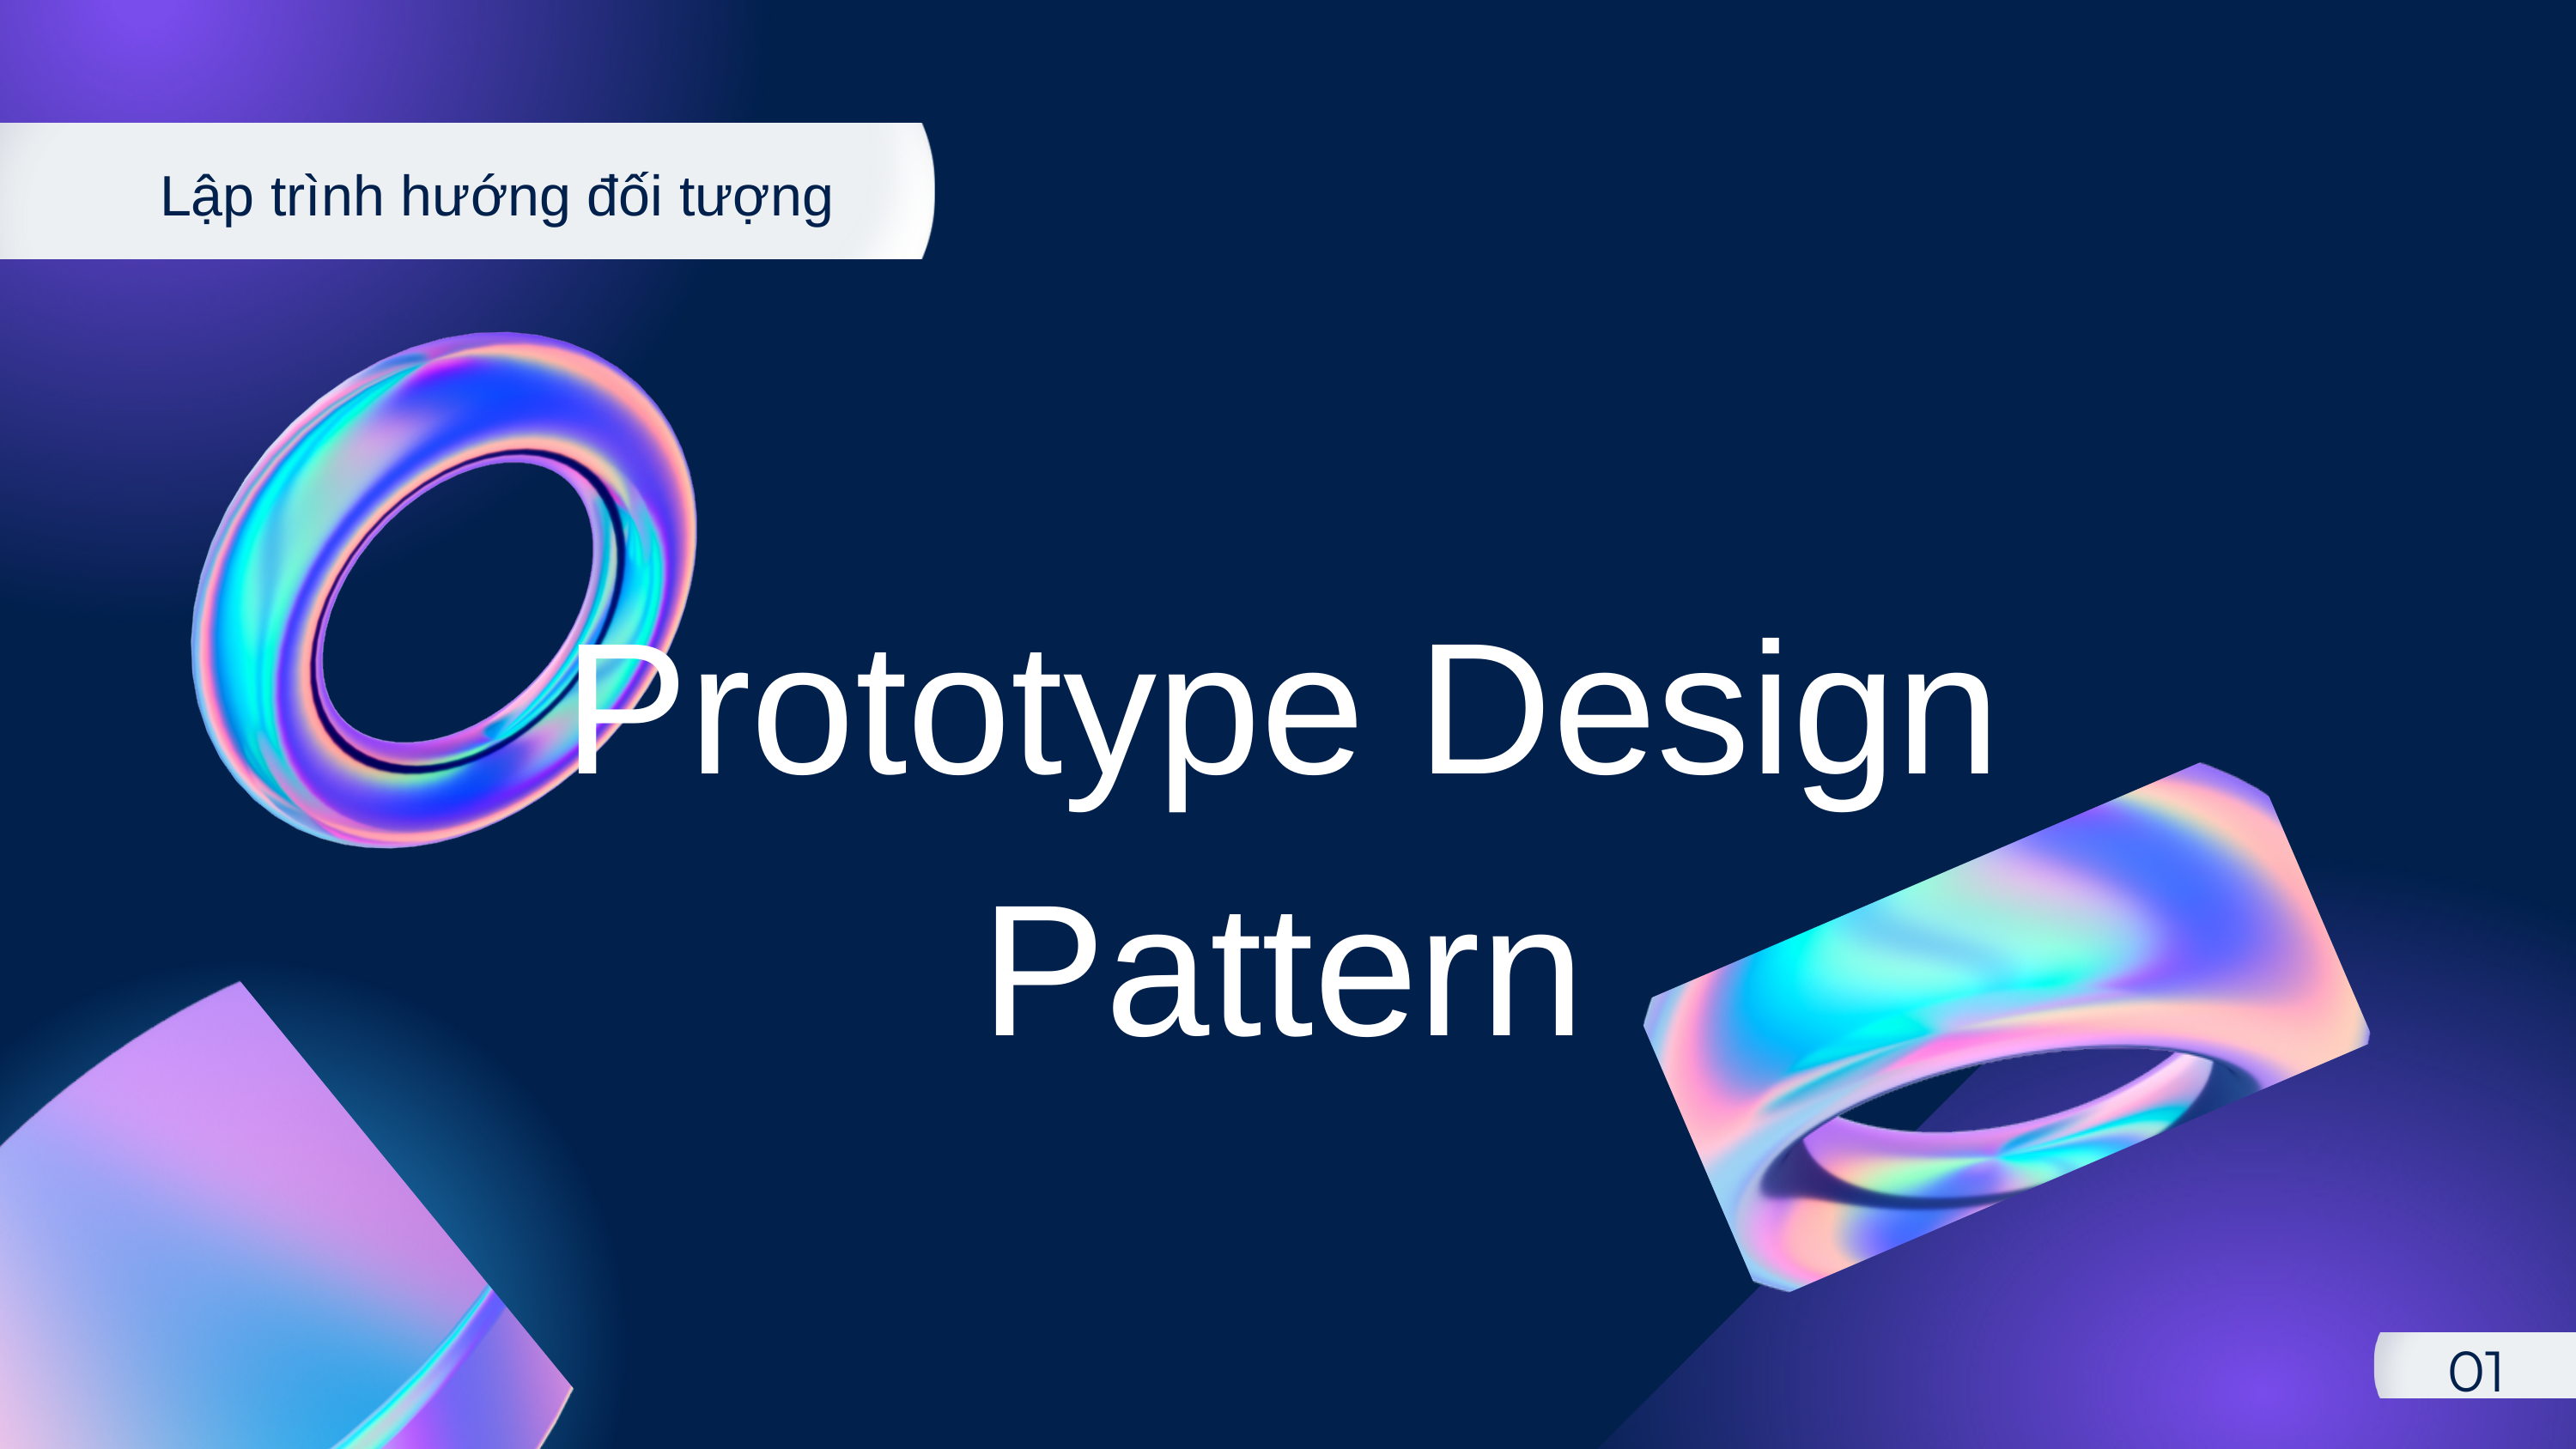

Lập trình hướng đối tượng

Prototype Design Pattern

01